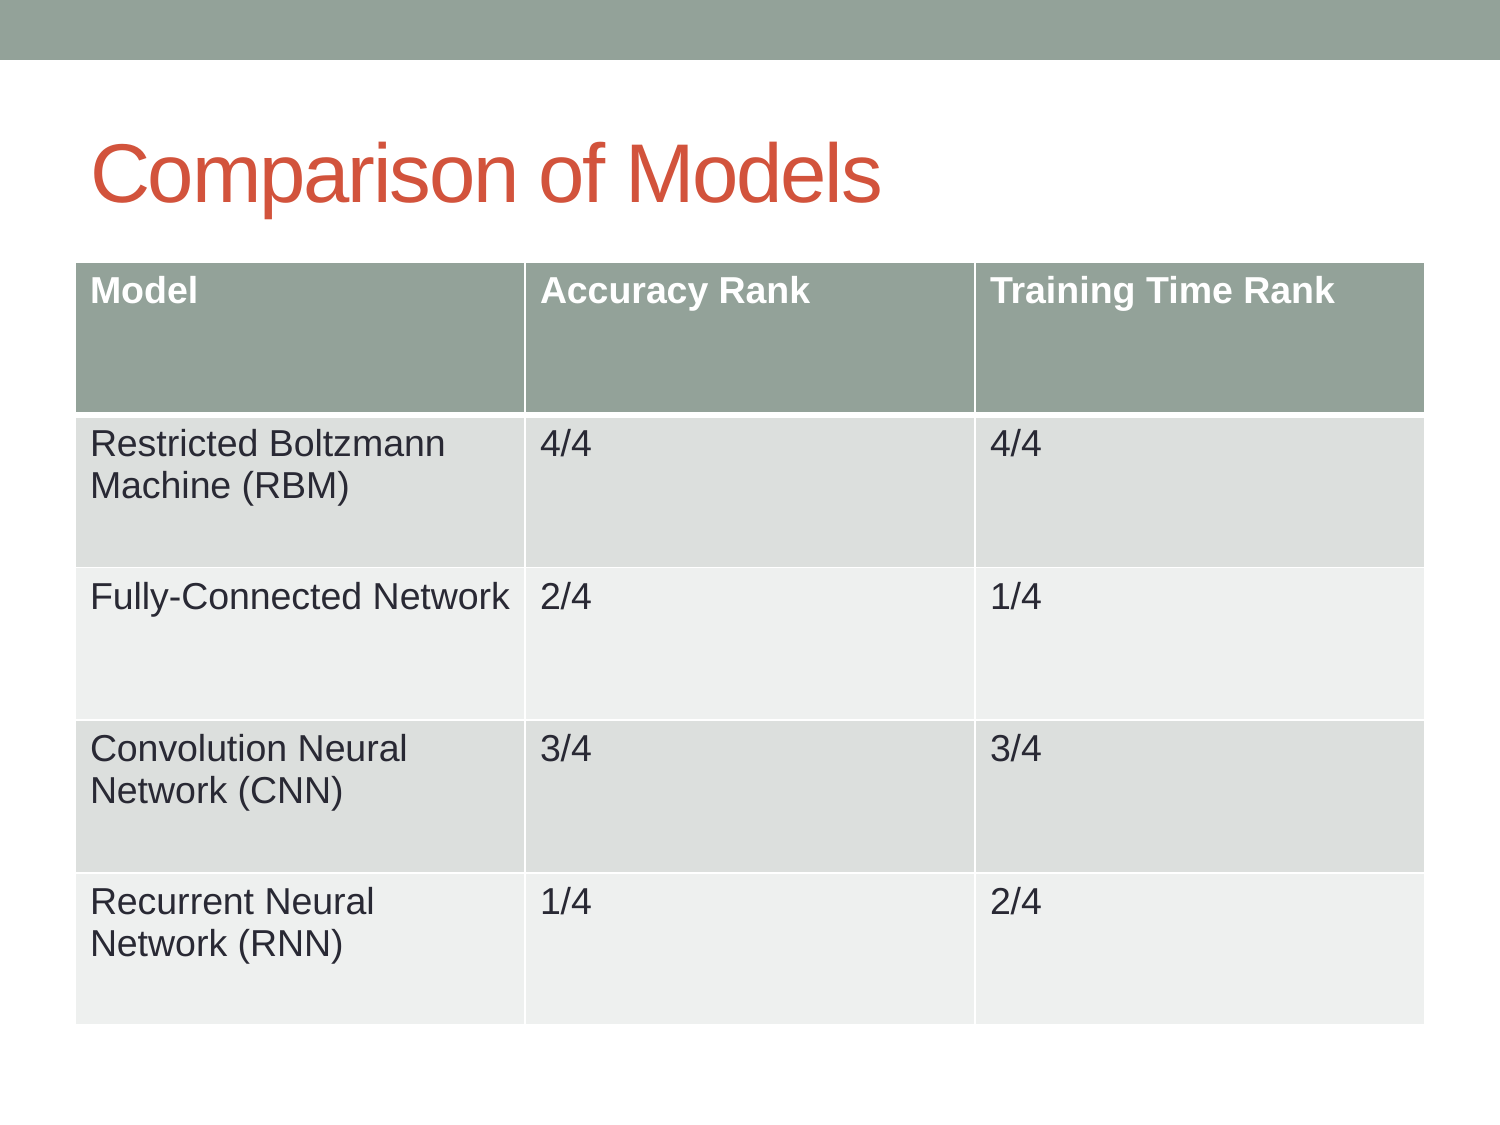

# Comparison of Models
| Model | Accuracy Rank | Training Time Rank |
| --- | --- | --- |
| Restricted Boltzmann Machine (RBM) | 4/4 | 4/4 |
| Fully-Connected Network | 2/4 | 1/4 |
| Convolution Neural Network (CNN) | 3/4 | 3/4 |
| Recurrent Neural Network (RNN) | 1/4 | 2/4 |